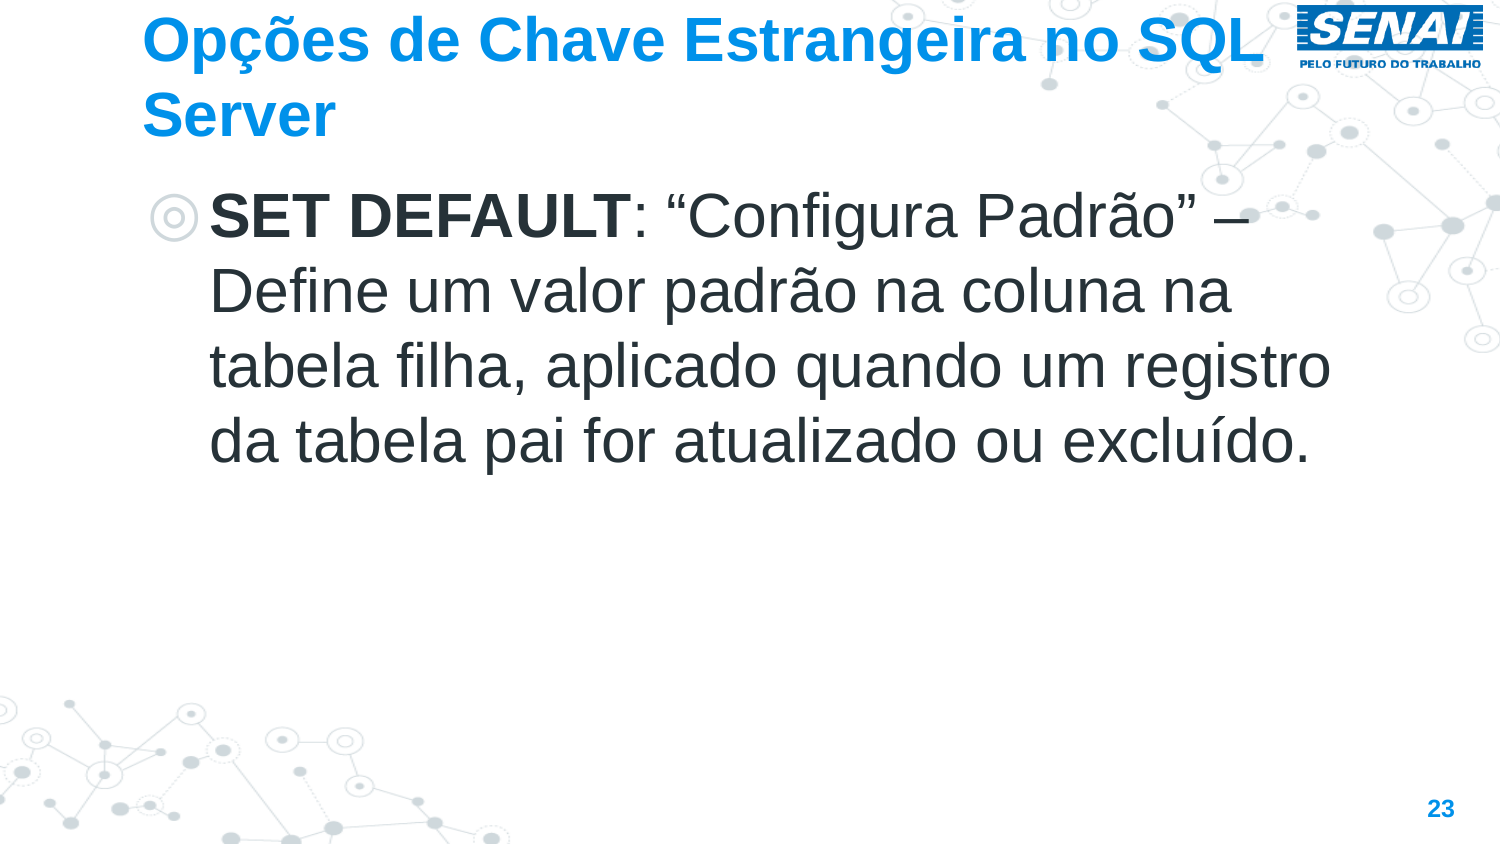

# Opções de Chave Estrangeira no SQL Server
SET DEFAULT: “Configura Padrão” – Define um valor padrão na coluna na tabela filha, aplicado quando um registro da tabela pai for atualizado ou excluído.
23